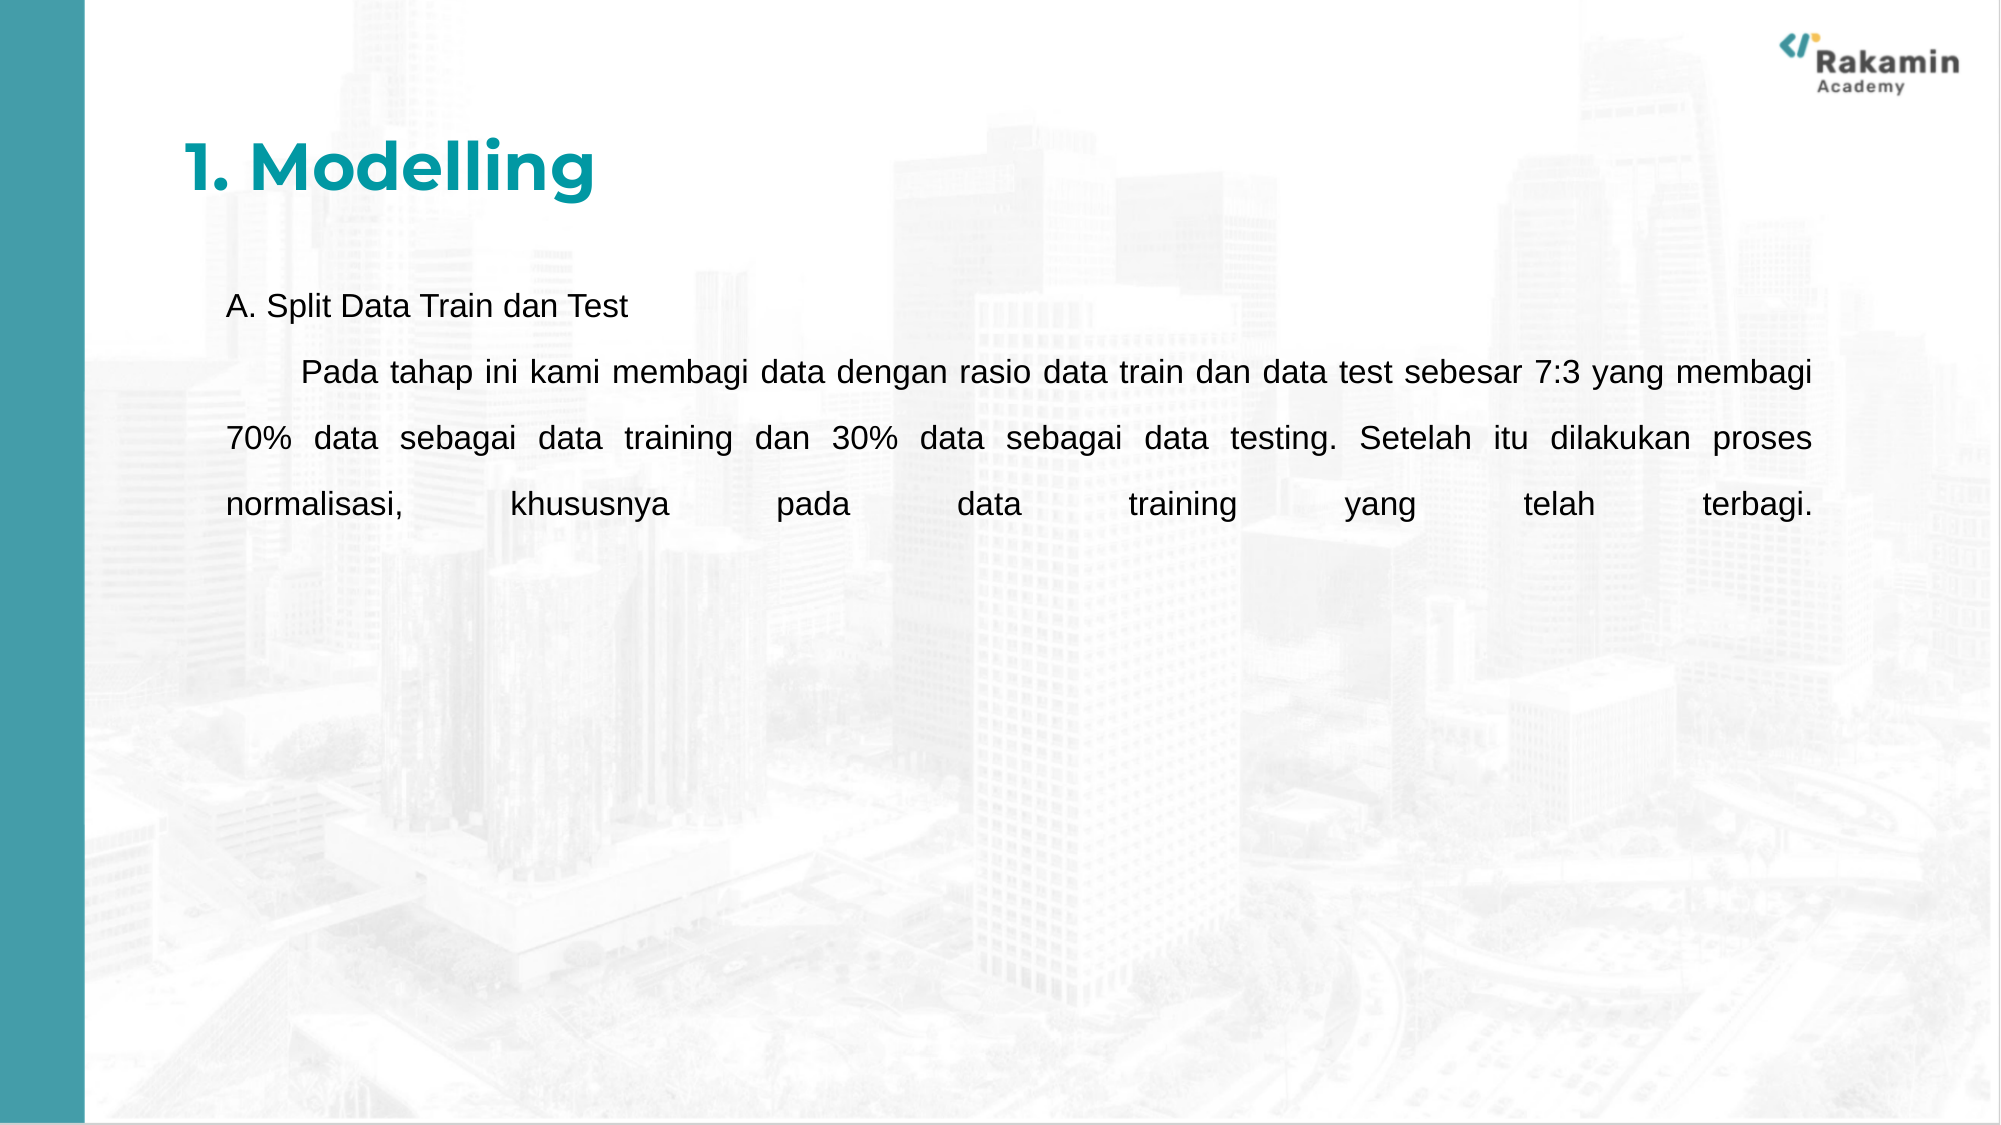

1. Modelling
A. Split Data Train dan Test
Pada tahap ini kami membagi data dengan rasio data train dan data test sebesar 7:3 yang membagi 70% data sebagai data training dan 30% data sebagai data testing. Setelah itu dilakukan proses normalisasi, khususnya pada data training yang telah terbagi.